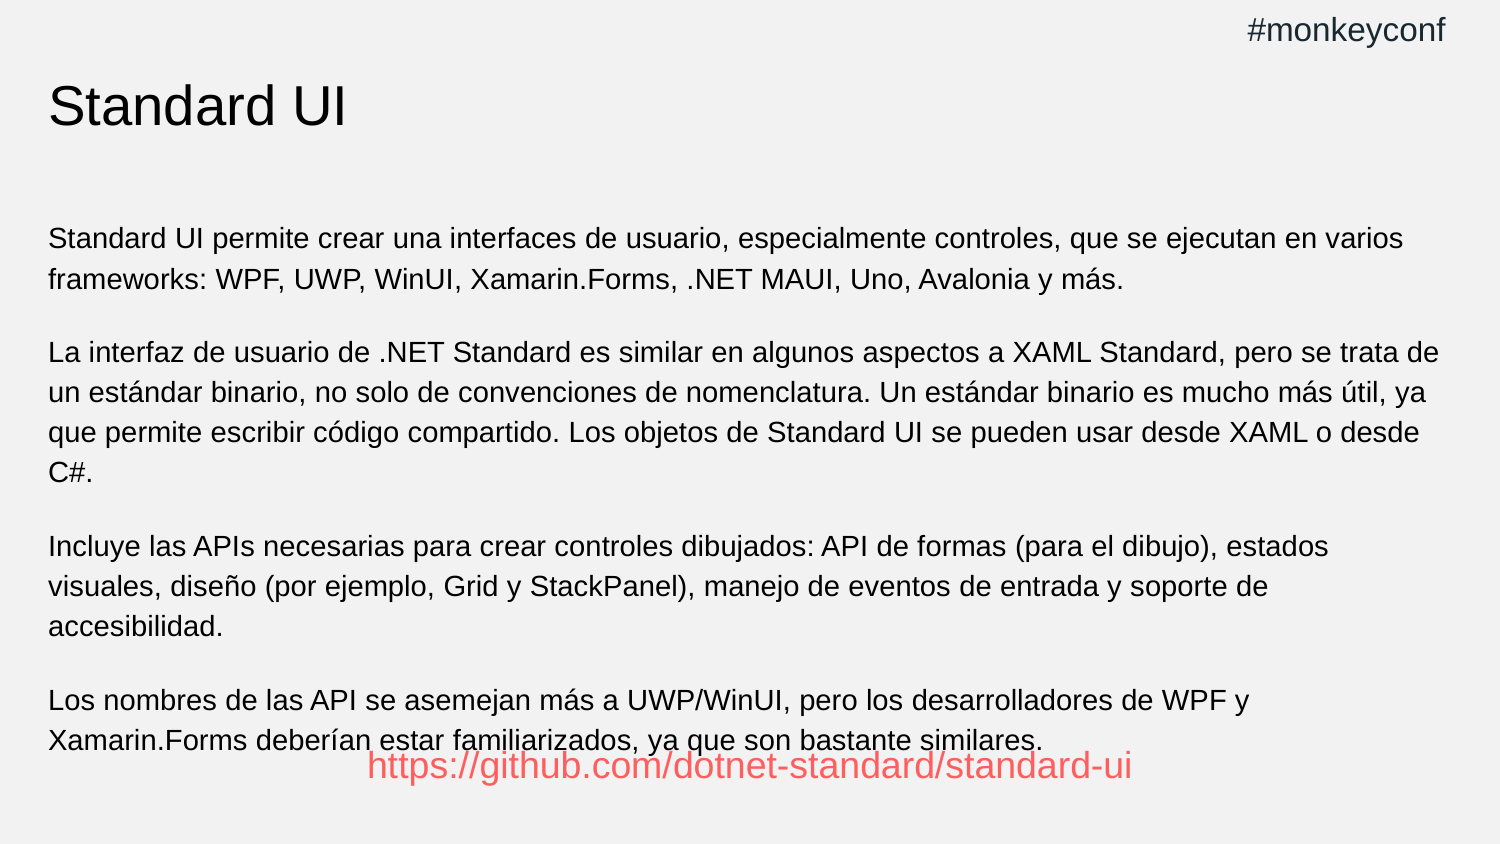

#monkeyconf
# Standard UI
Standard UI permite crear una interfaces de usuario, especialmente controles, que se ejecutan en varios frameworks: WPF, UWP, WinUI, Xamarin.Forms, .NET MAUI, Uno, Avalonia y más.
La interfaz de usuario de .NET Standard es similar en algunos aspectos a XAML Standard, pero se trata de un estándar binario, no solo de convenciones de nomenclatura. Un estándar binario es mucho más útil, ya que permite escribir código compartido. Los objetos de Standard UI se pueden usar desde XAML o desde C#.
Incluye las APIs necesarias para crear controles dibujados: API de formas (para el dibujo), estados visuales, diseño (por ejemplo, Grid y StackPanel), manejo de eventos de entrada y soporte de accesibilidad.
Los nombres de las API se asemejan más a UWP/WinUI, pero los desarrolladores de WPF y Xamarin.Forms deberían estar familiarizados, ya que son bastante similares.
https://github.com/dotnet-standard/standard-ui